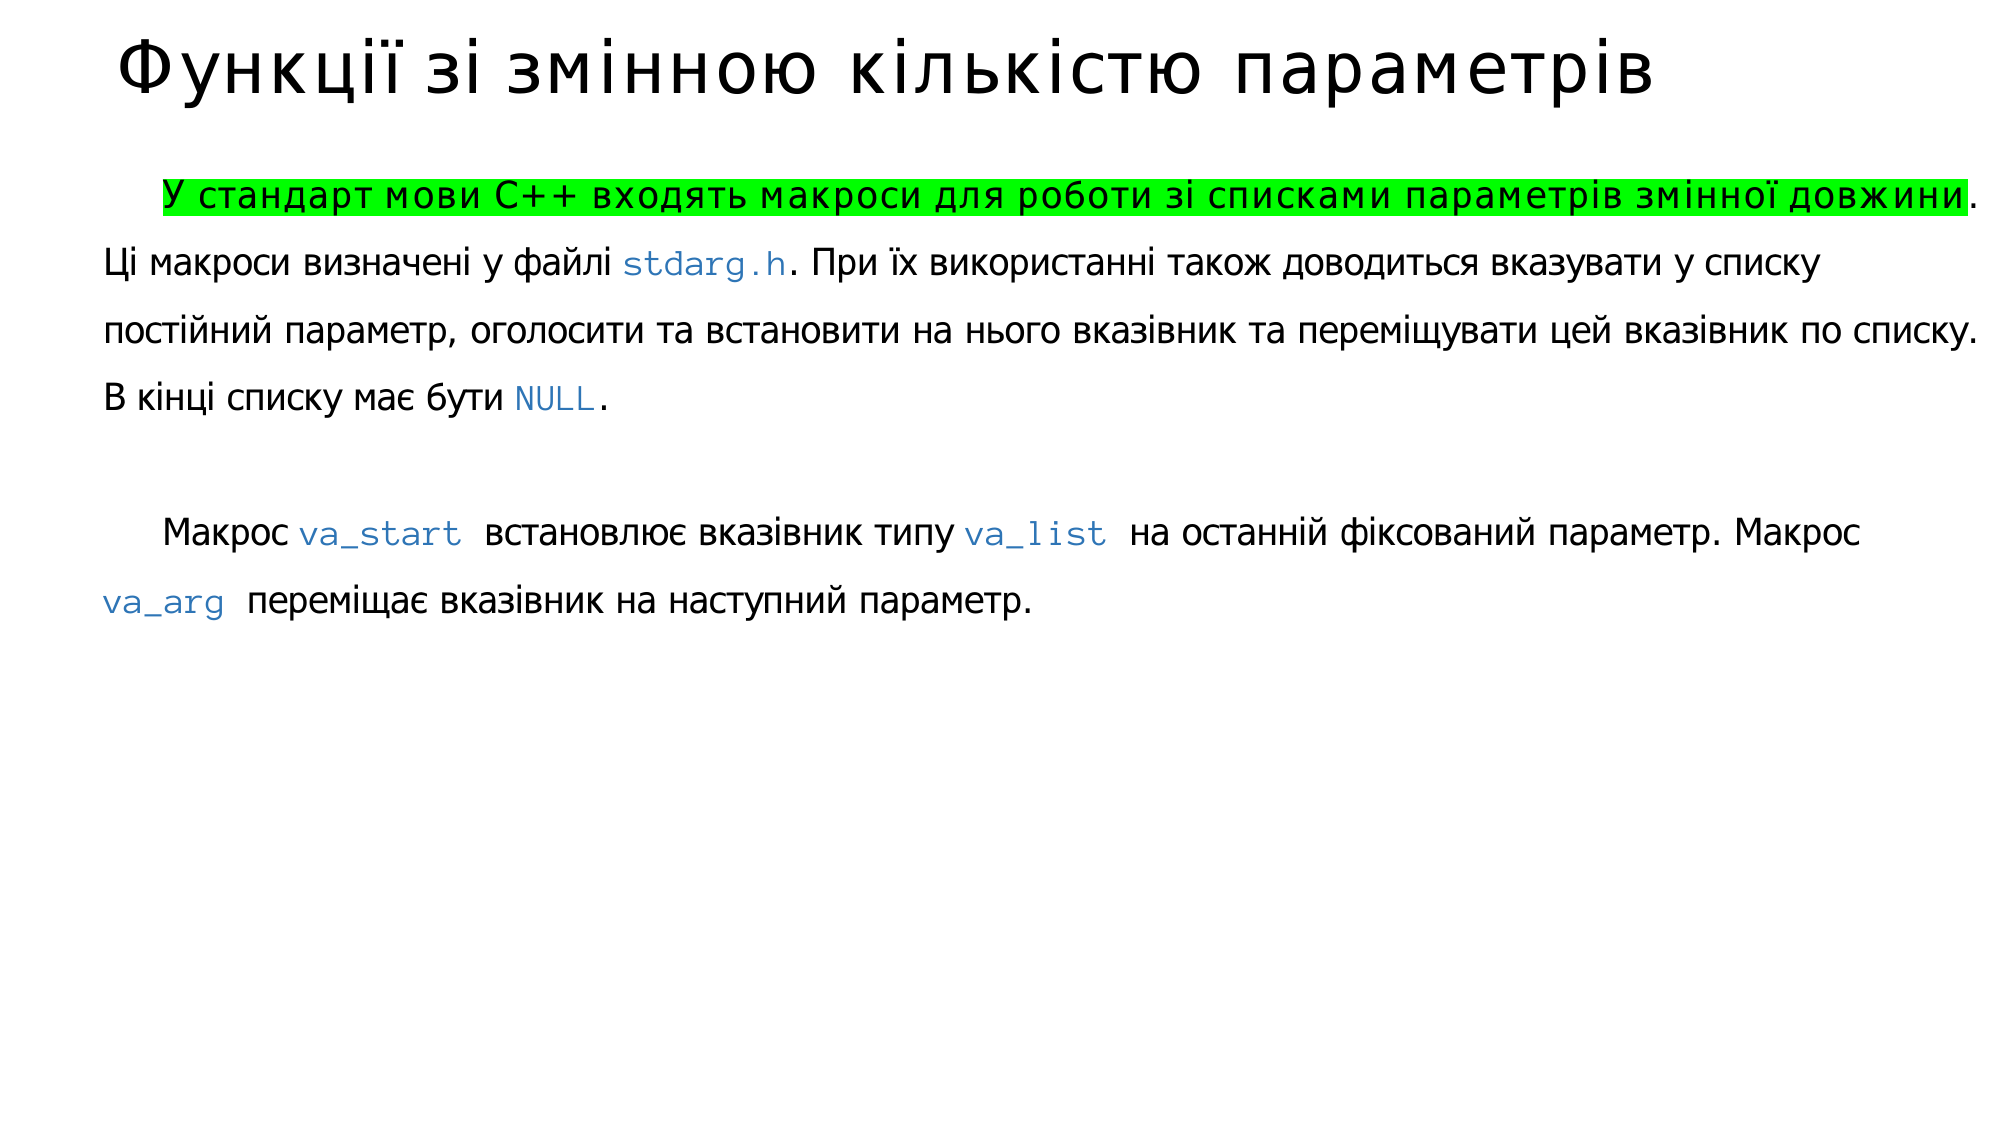

# Функції зі змінною кількістю параметрів
У стандарт мови С++ входять макроси для роботи зі списками параметрів змінної довжини. Ці макроси визначені у файлі stdarg.h. При їх використанні також доводиться вказувати у списку постійний параметр, оголосити та встановити на нього вказівник та переміщувати цей вказівник по списку. В кінці списку має бути NULL.

Макрос va_start встановлює вказівник типу va_list на останній фіксований параметр. Макрос va_arg переміщає вказівник на наступний параметр.